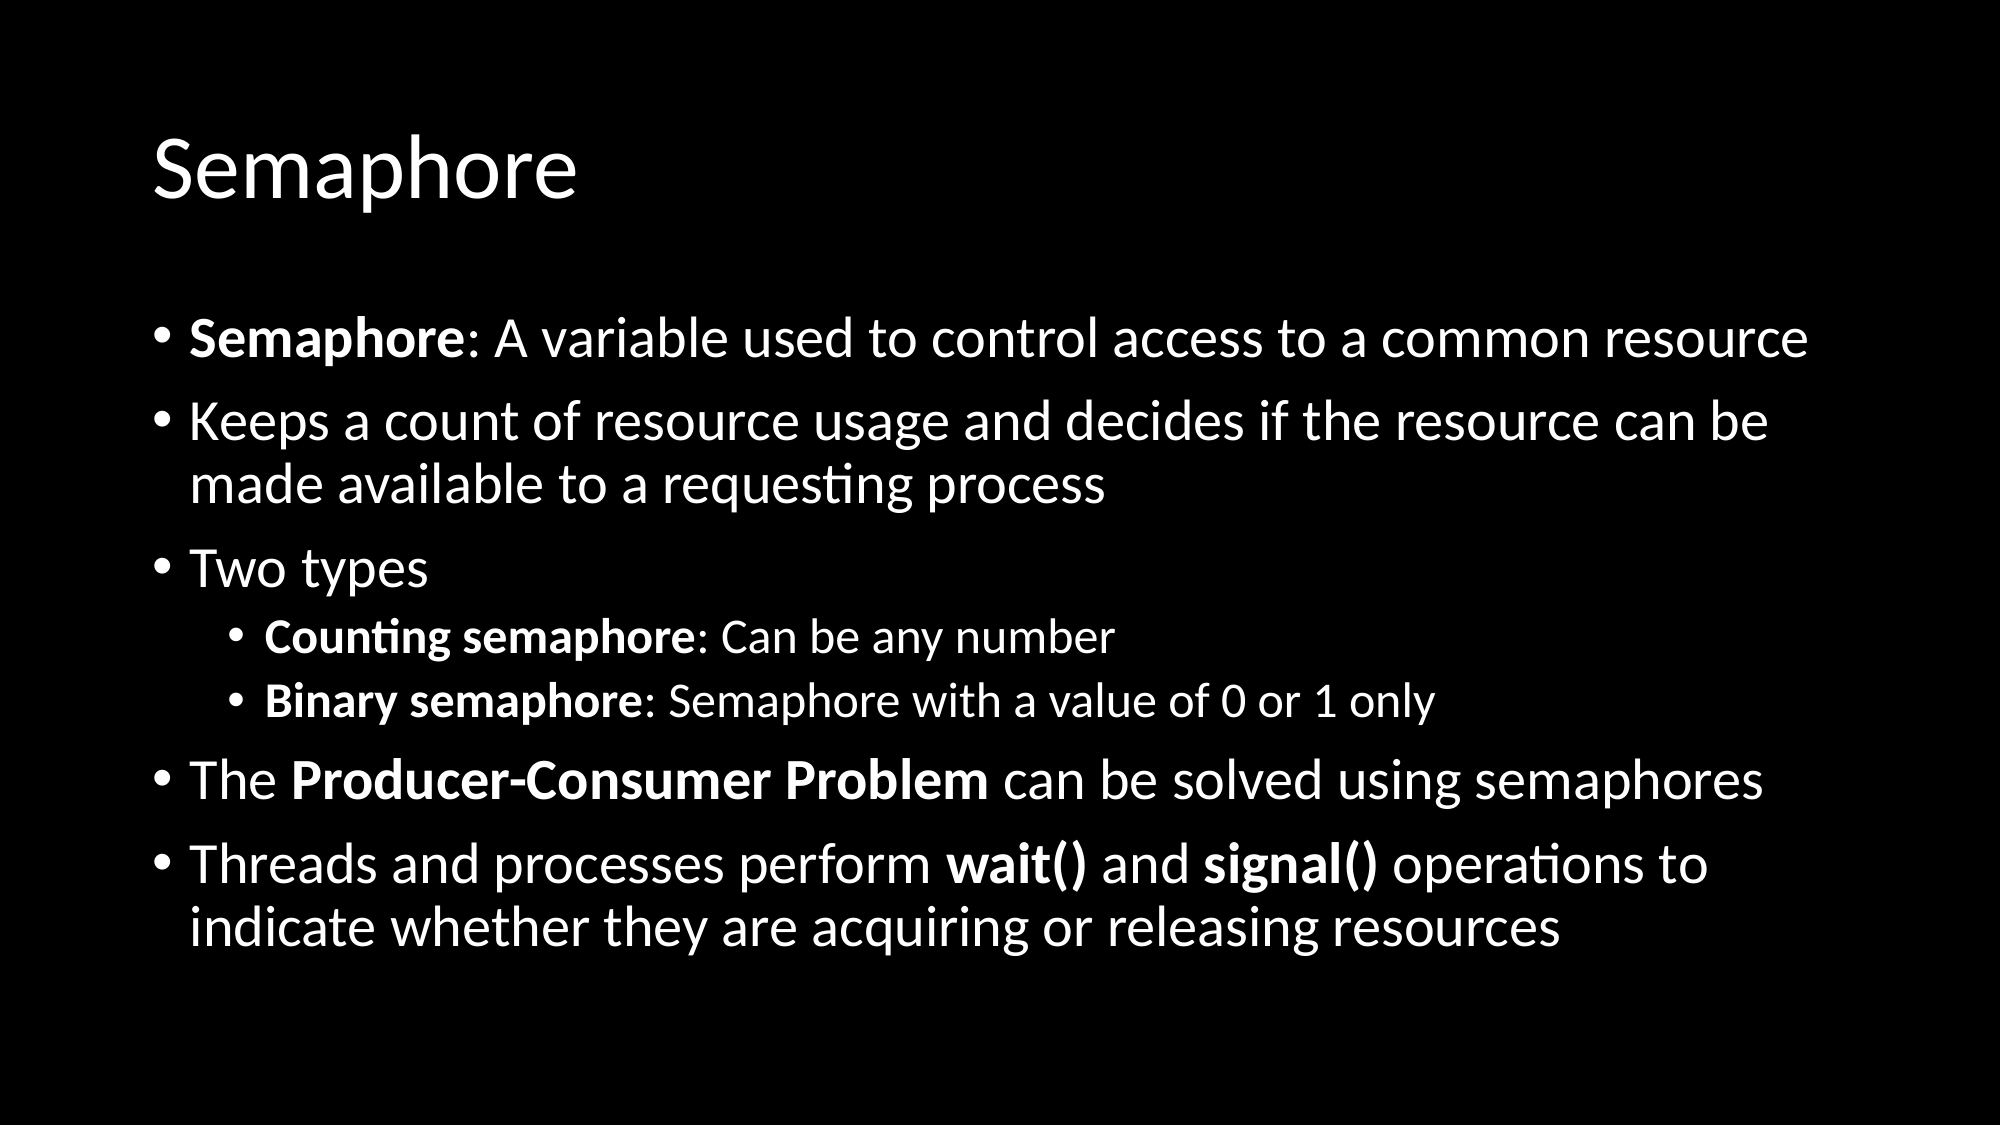

# Semaphore
Semaphore: A variable used to control access to a common resource
Keeps a count of resource usage and decides if the resource can be made available to a requesting process
Two types
Counting semaphore: Can be any number
Binary semaphore: Semaphore with a value of 0 or 1 only
The Producer-Consumer Problem can be solved using semaphores
Threads and processes perform wait() and signal() operations to indicate whether they are acquiring or releasing resources